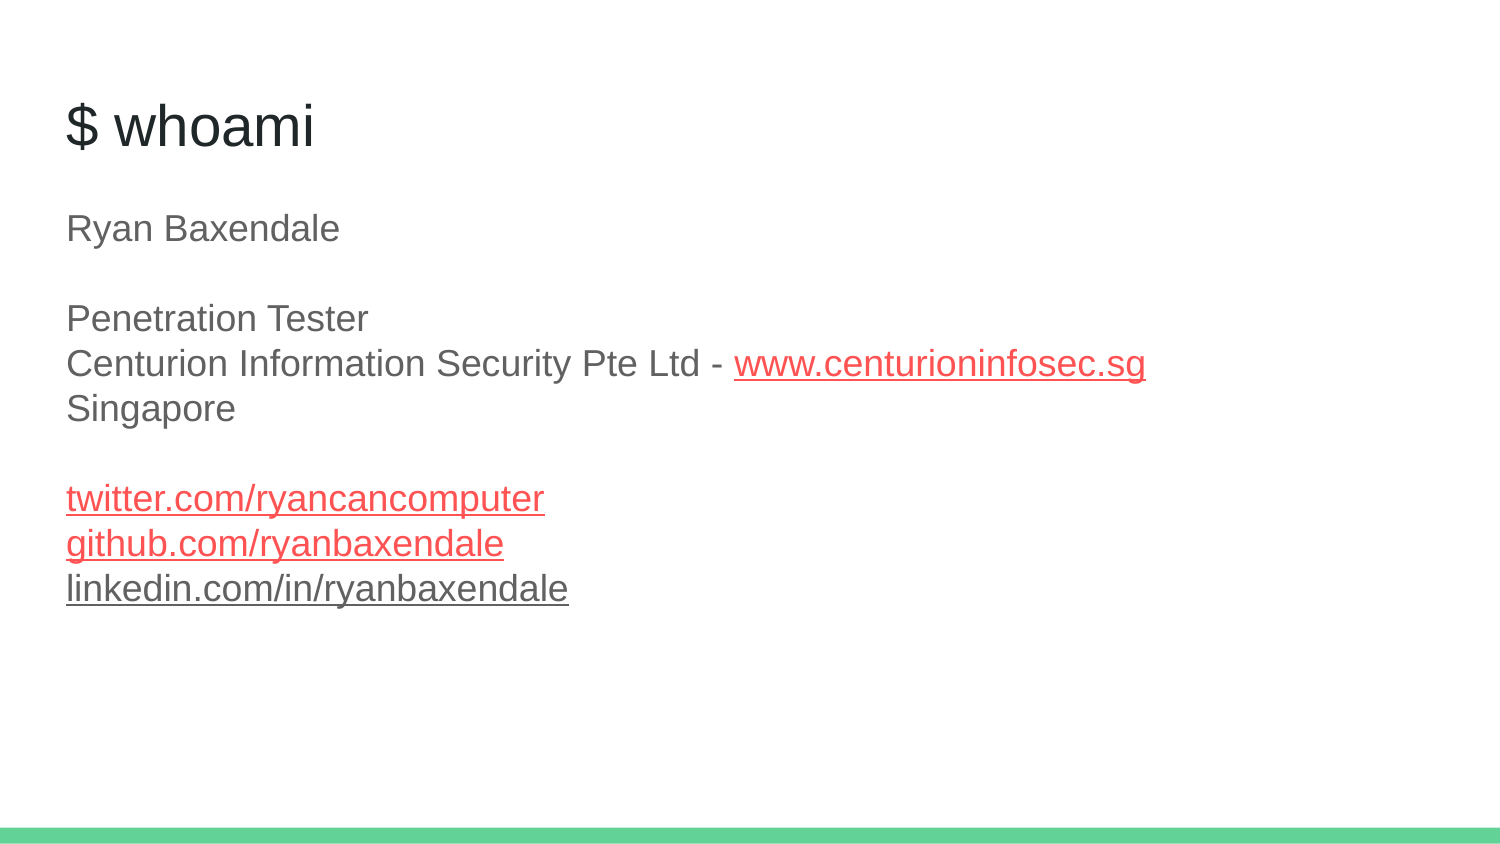

# $ whoami
Ryan Baxendale

Penetration Tester
Centurion Information Security Pte Ltd - www.centurioninfosec.sg
Singapore

twitter.com/ryancancomputer
github.com/ryanbaxendale
linkedin.com/in/ryanbaxendale